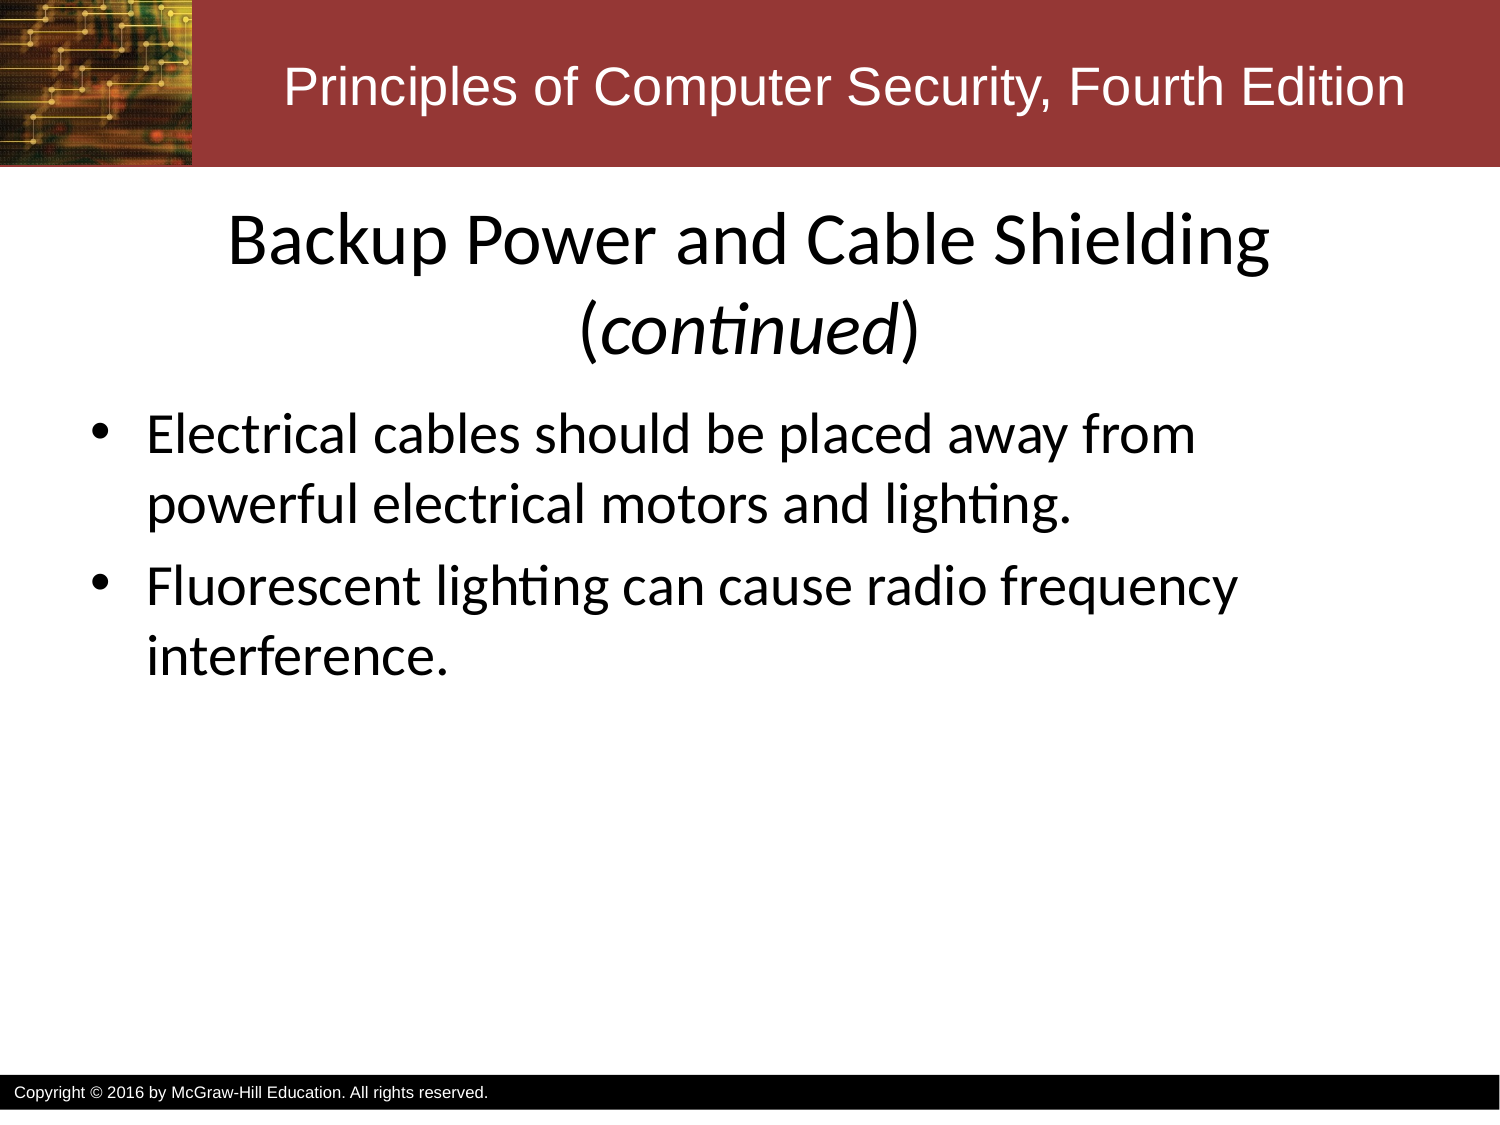

# Backup Power and Cable Shielding (continued)
Electrical cables should be placed away from powerful electrical motors and lighting.
Fluorescent lighting can cause radio frequency interference.